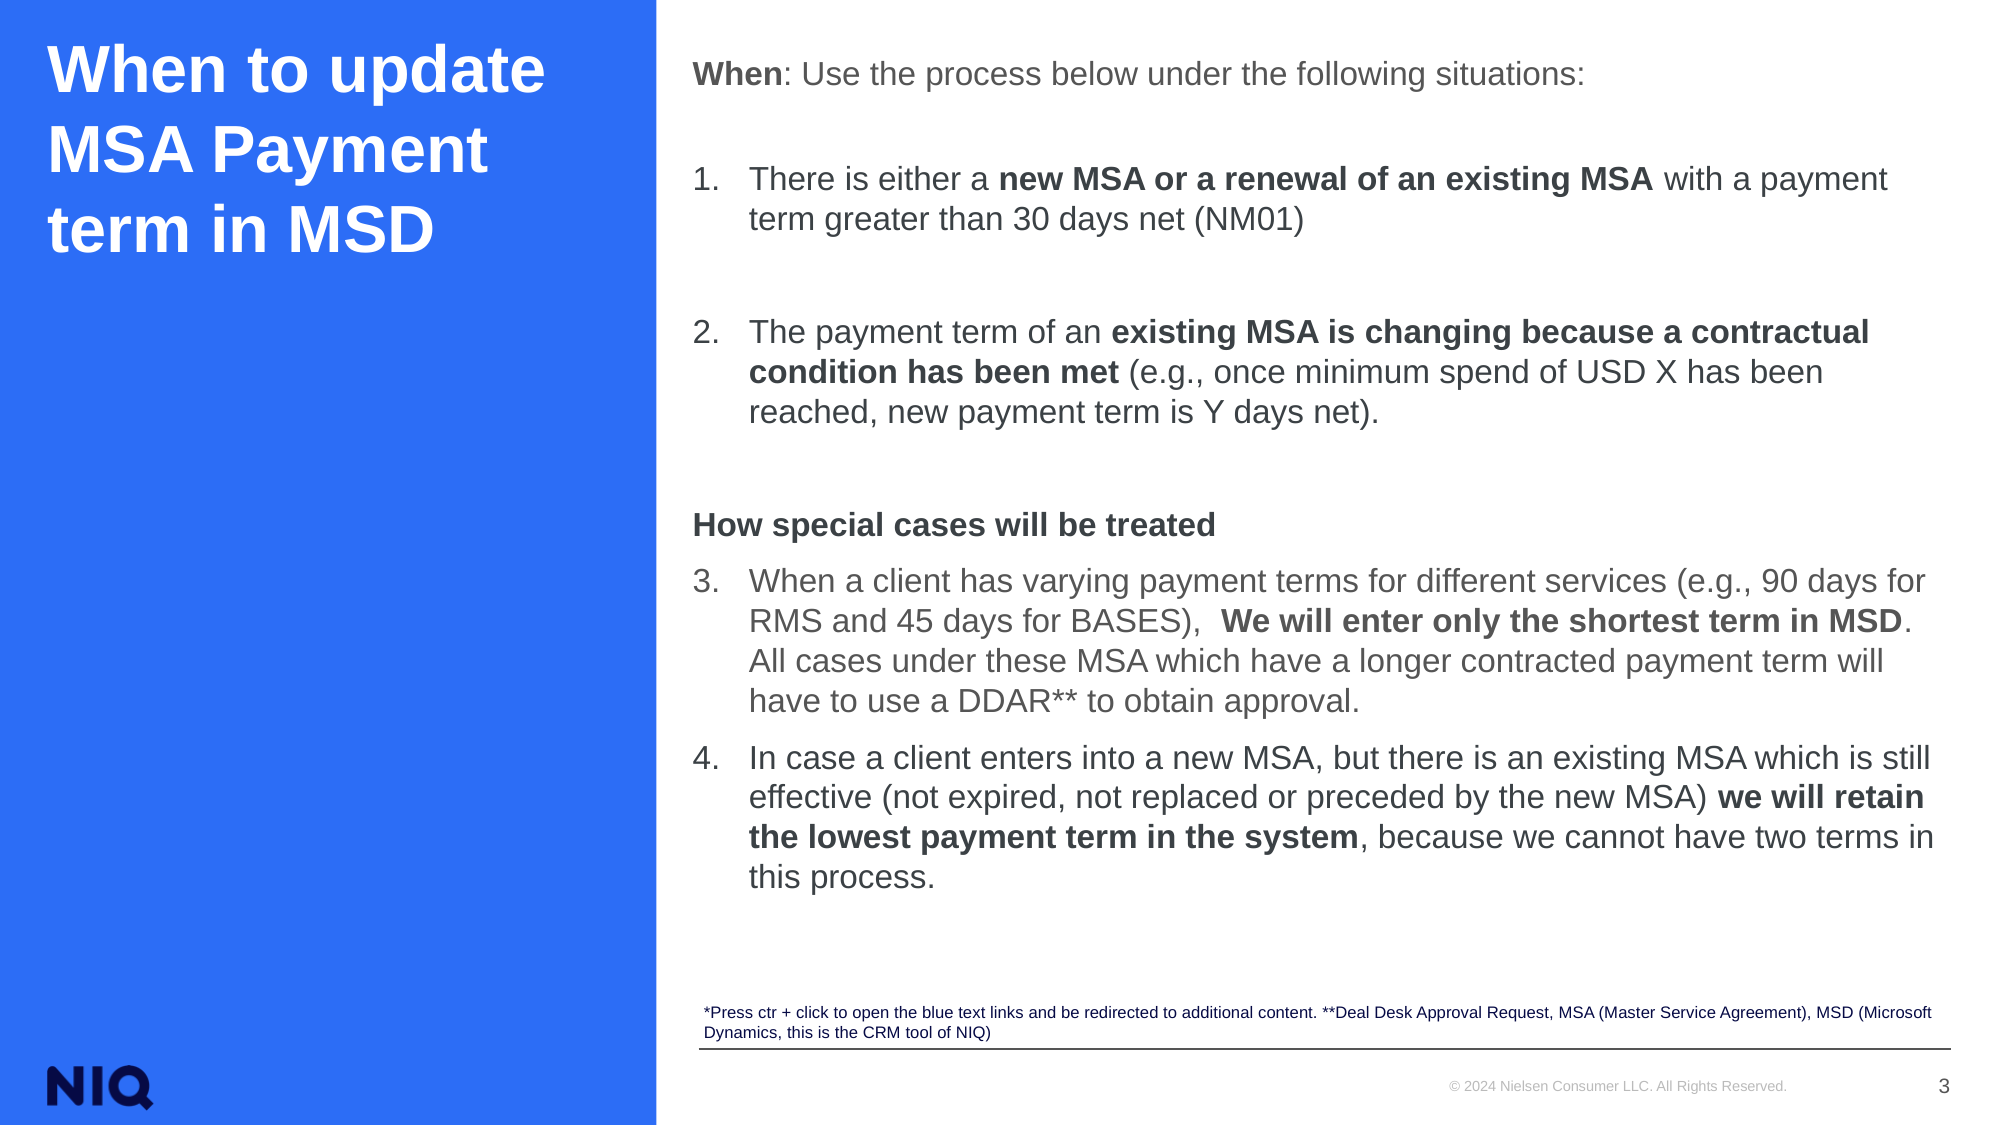

# When to update MSA Payment term in MSD
When: Use the process below under the following situations:

There is either a new MSA or a renewal of an existing MSA with a payment term greater than 30 days net (NM01)

The payment term of an existing MSA is changing because a contractual condition has been met (e.g., once minimum spend of USD X has been reached, new payment term is Y days net).

How special cases will be treated
When a client has varying payment terms for different services (e.g., 90 days for RMS and 45 days for BASES),  We will enter only the shortest term in MSD. All cases under these MSA which have a longer contracted payment term will have to use a DDAR** to obtain approval.
In case a client enters into a new MSA, but there is an existing MSA which is still effective (not expired, not replaced or preceded by the new MSA) we will retain the lowest payment term in the system, because we cannot have two terms in this process.

*Press ctr + click to open the blue text links and be redirected to additional content. **Deal Desk Approval Request, MSA (Master Service Agreement), MSD (Microsoft Dynamics, this is the CRM tool of NIQ)
3